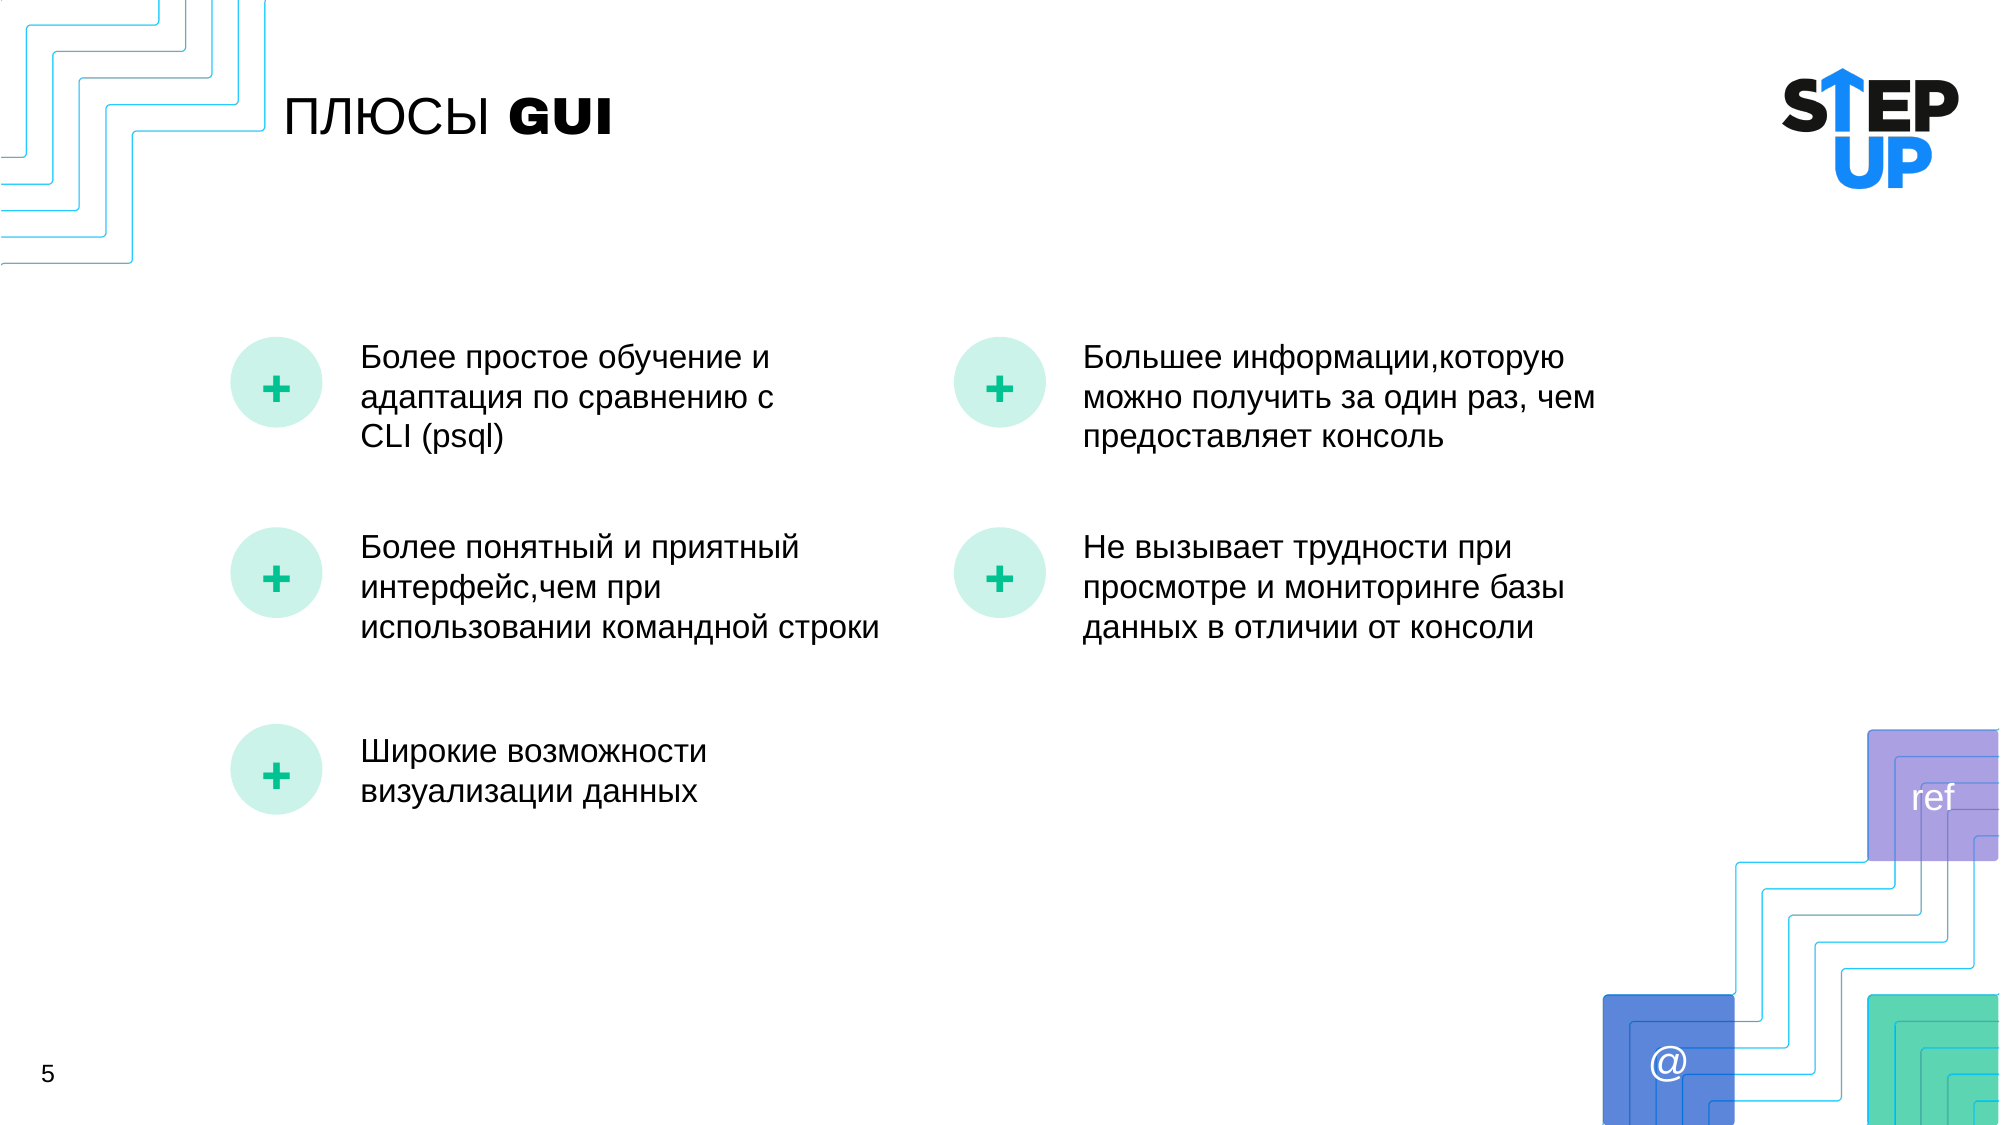

# ПЛЮСЫ GUI
Более простое обучение и адаптация по сравнению с CLI (psql)
Большее информации,которую можно получить за один раз, чем предоставляет консоль
+
+
Более понятный и приятный интерфейс,чем при использовании командной строки
Не вызывает трудности при просмотре и мониторинге базы данных в отличии от консоли
+
+
+
Широкие возможности визуализации данных
5